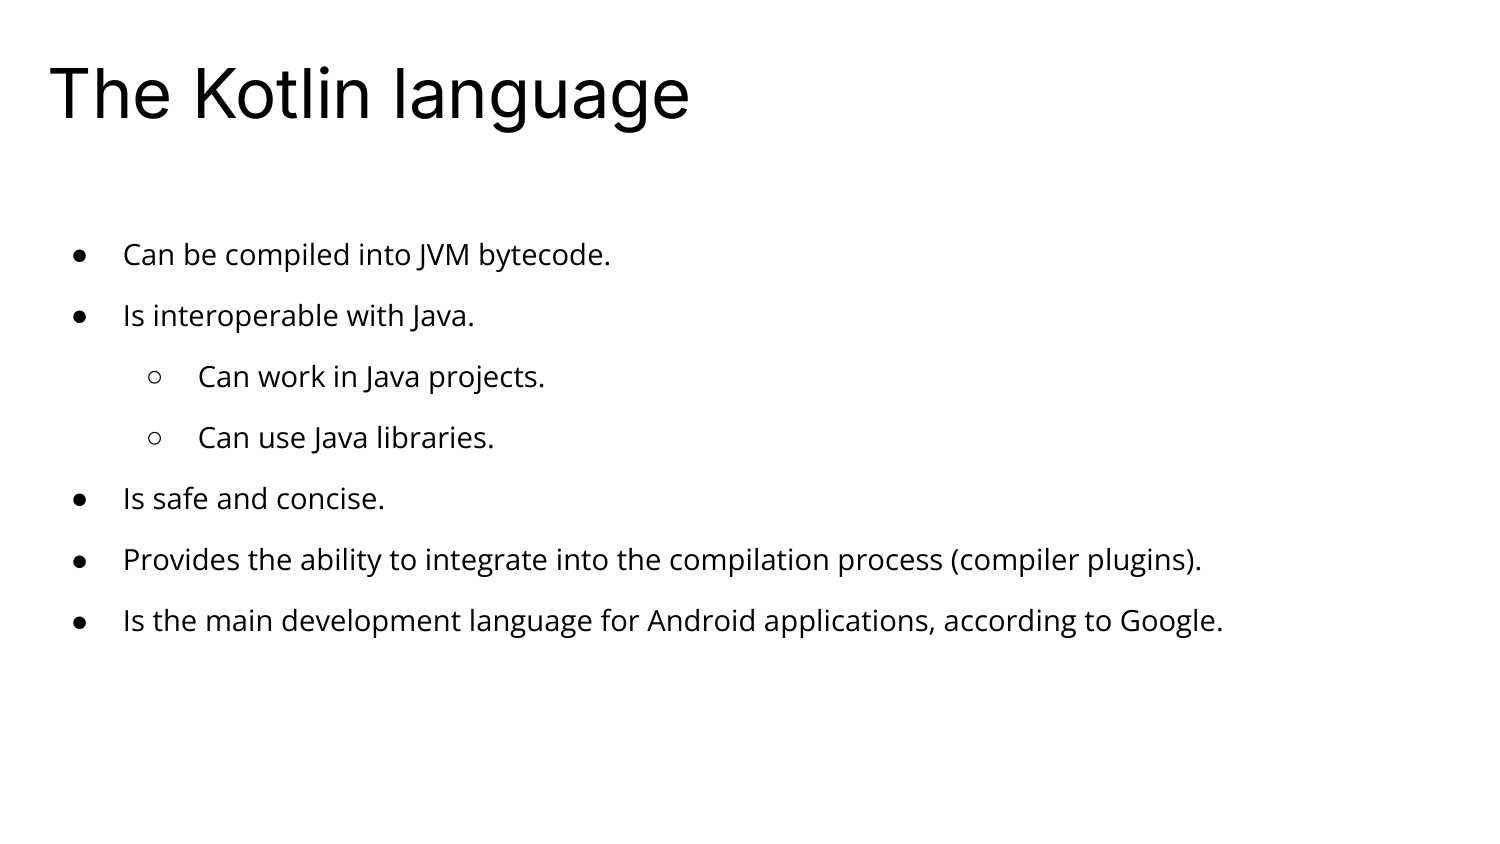

# The Kotlin language
Can be compiled into JVM bytecode.
Is interoperable with Java.
Can work in Java projects.
Can use Java libraries.
Is safe and concise.
Provides the ability to integrate into the compilation process (compiler plugins).
Is the main development language for Android applications, according to Google.